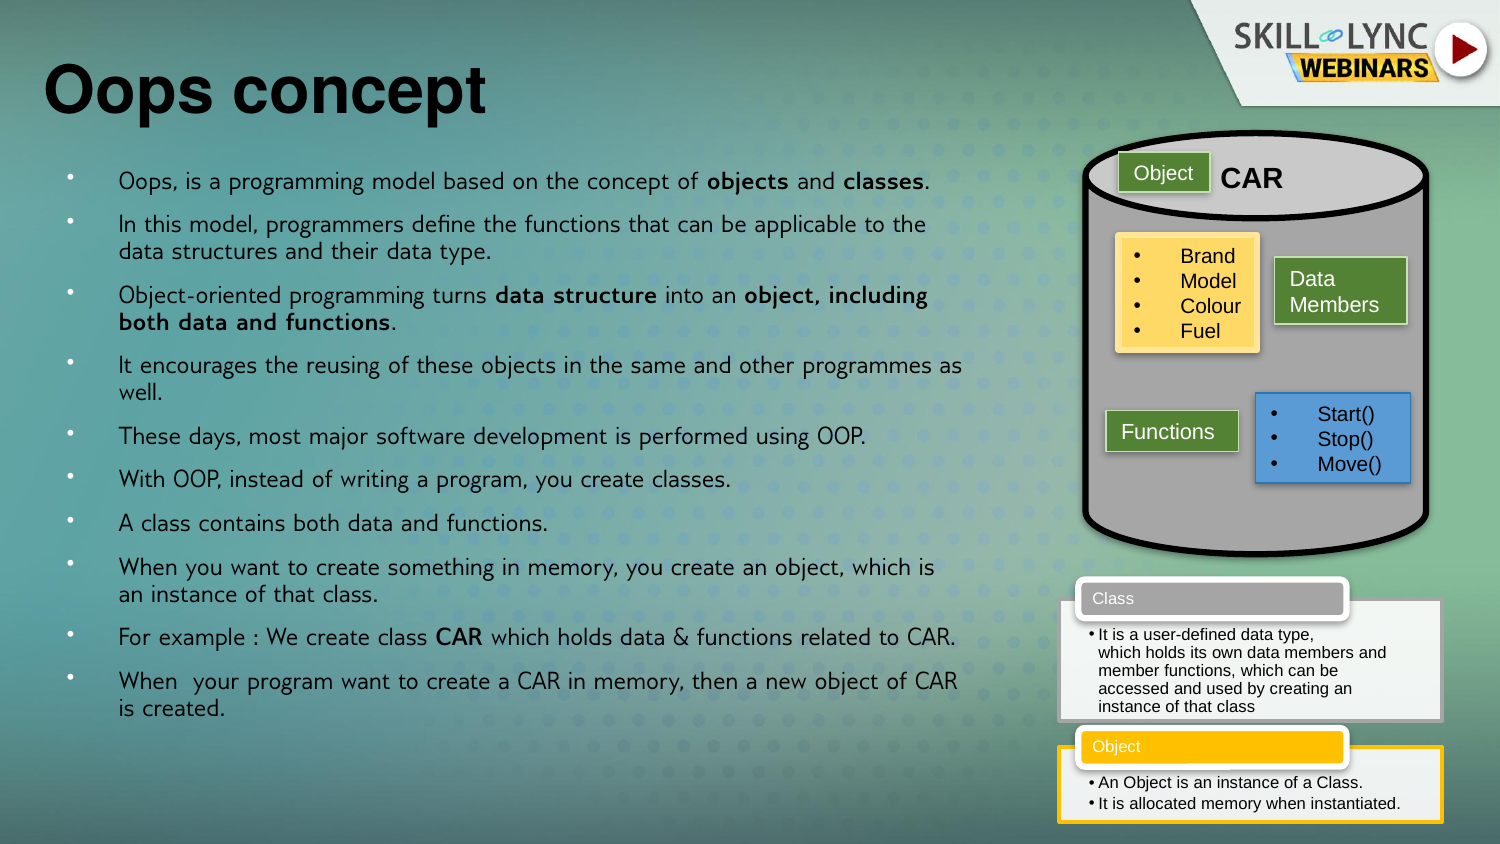

# Oops concept

Object
CAR
Brand
Model
Colour
Fuel
Data Members
Start()
Stop()
Move()
Functions
Oops, is a programming model based on the concept of objects and classes.
In this model, programmers define the functions that can be applicable to the data structures and their data type.
Object-oriented programming turns data structure into an object, including both data and functions.
It encourages the reusing of these objects in the same and other programmes as well.
These days, most major software development is performed using OOP.
With OOP, instead of writing a program, you create classes.
A class contains both data and functions.
When you want to create something in memory, you create an object, which is an instance of that class.
For example : We create class CAR which holds data & functions related to CAR.
When  your program want to create a CAR in memory, then a new object of CAR is created.

It is a user-defined data type, which holds its own data members and member functions, which can be accessed and used by creating an instance of that class
Class
An Object is an instance of a Class.
It is allocated memory when instantiated.
Object